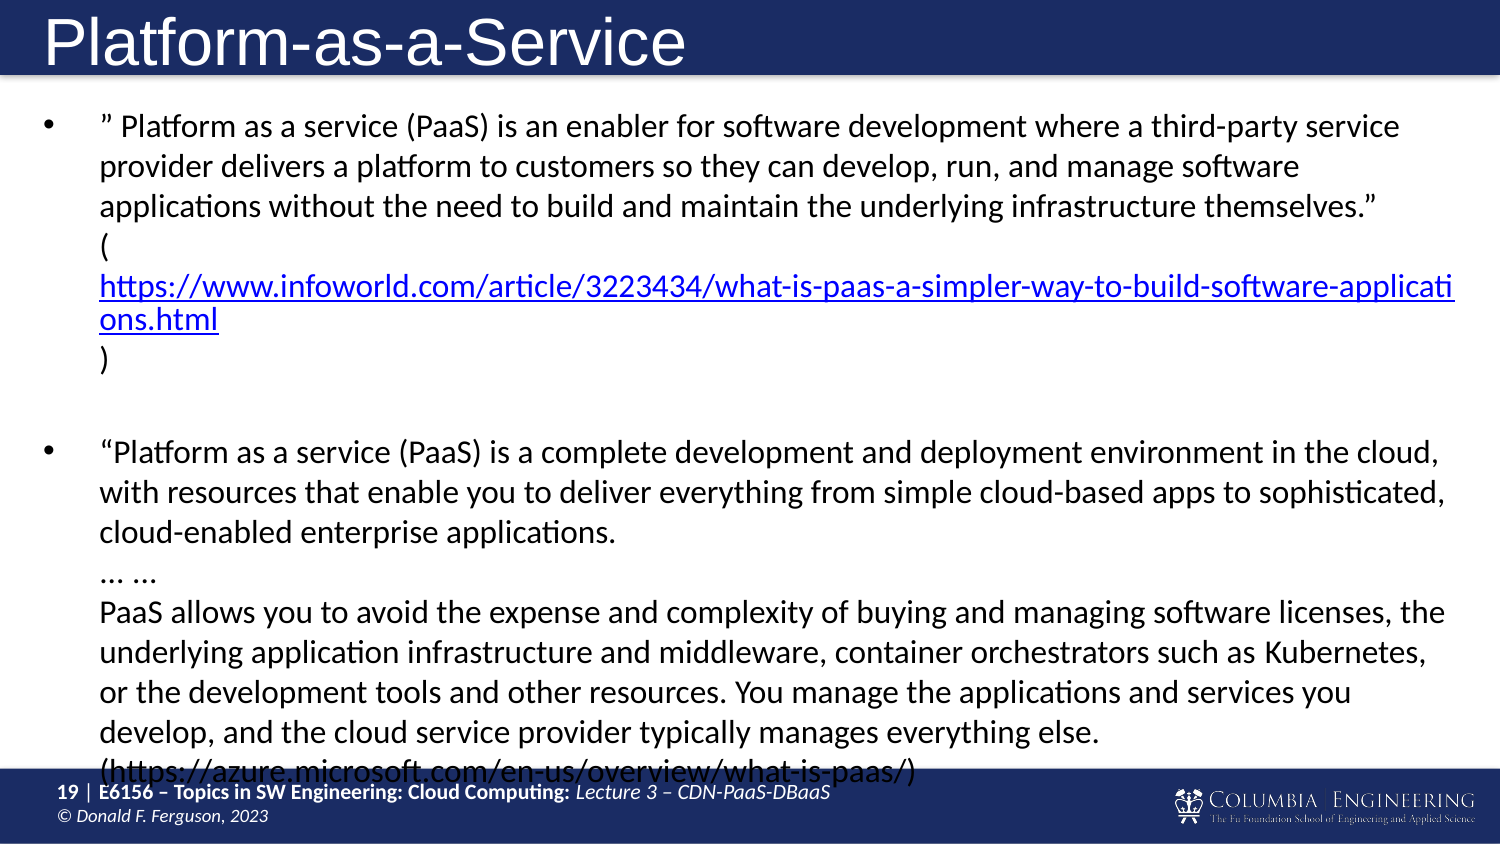

# Platform-as-a-Service
” Platform as a service (PaaS) is an enabler for software development where a third-party service provider delivers a platform to customers so they can develop, run, and manage software applications without the need to build and maintain the underlying infrastructure themselves.”
(https://www.infoworld.com/article/3223434/what-is-paas-a-simpler-way-to-build-software-applications.html)

“Platform as a service (PaaS) is a complete development and deployment environment in the cloud, with resources that enable you to deliver everything from simple cloud-based apps to sophisticated, cloud-enabled enterprise applications. 
... ...
PaaS allows you to avoid the expense and complexity of buying and managing software licenses, the underlying application infrastructure and middleware, container orchestrators such as Kubernetes, or the development tools and other resources. You manage the applications and services you develop, and the cloud service provider typically manages everything else.
(https://azure.microsoft.com/en-us/overview/what-is-paas/)